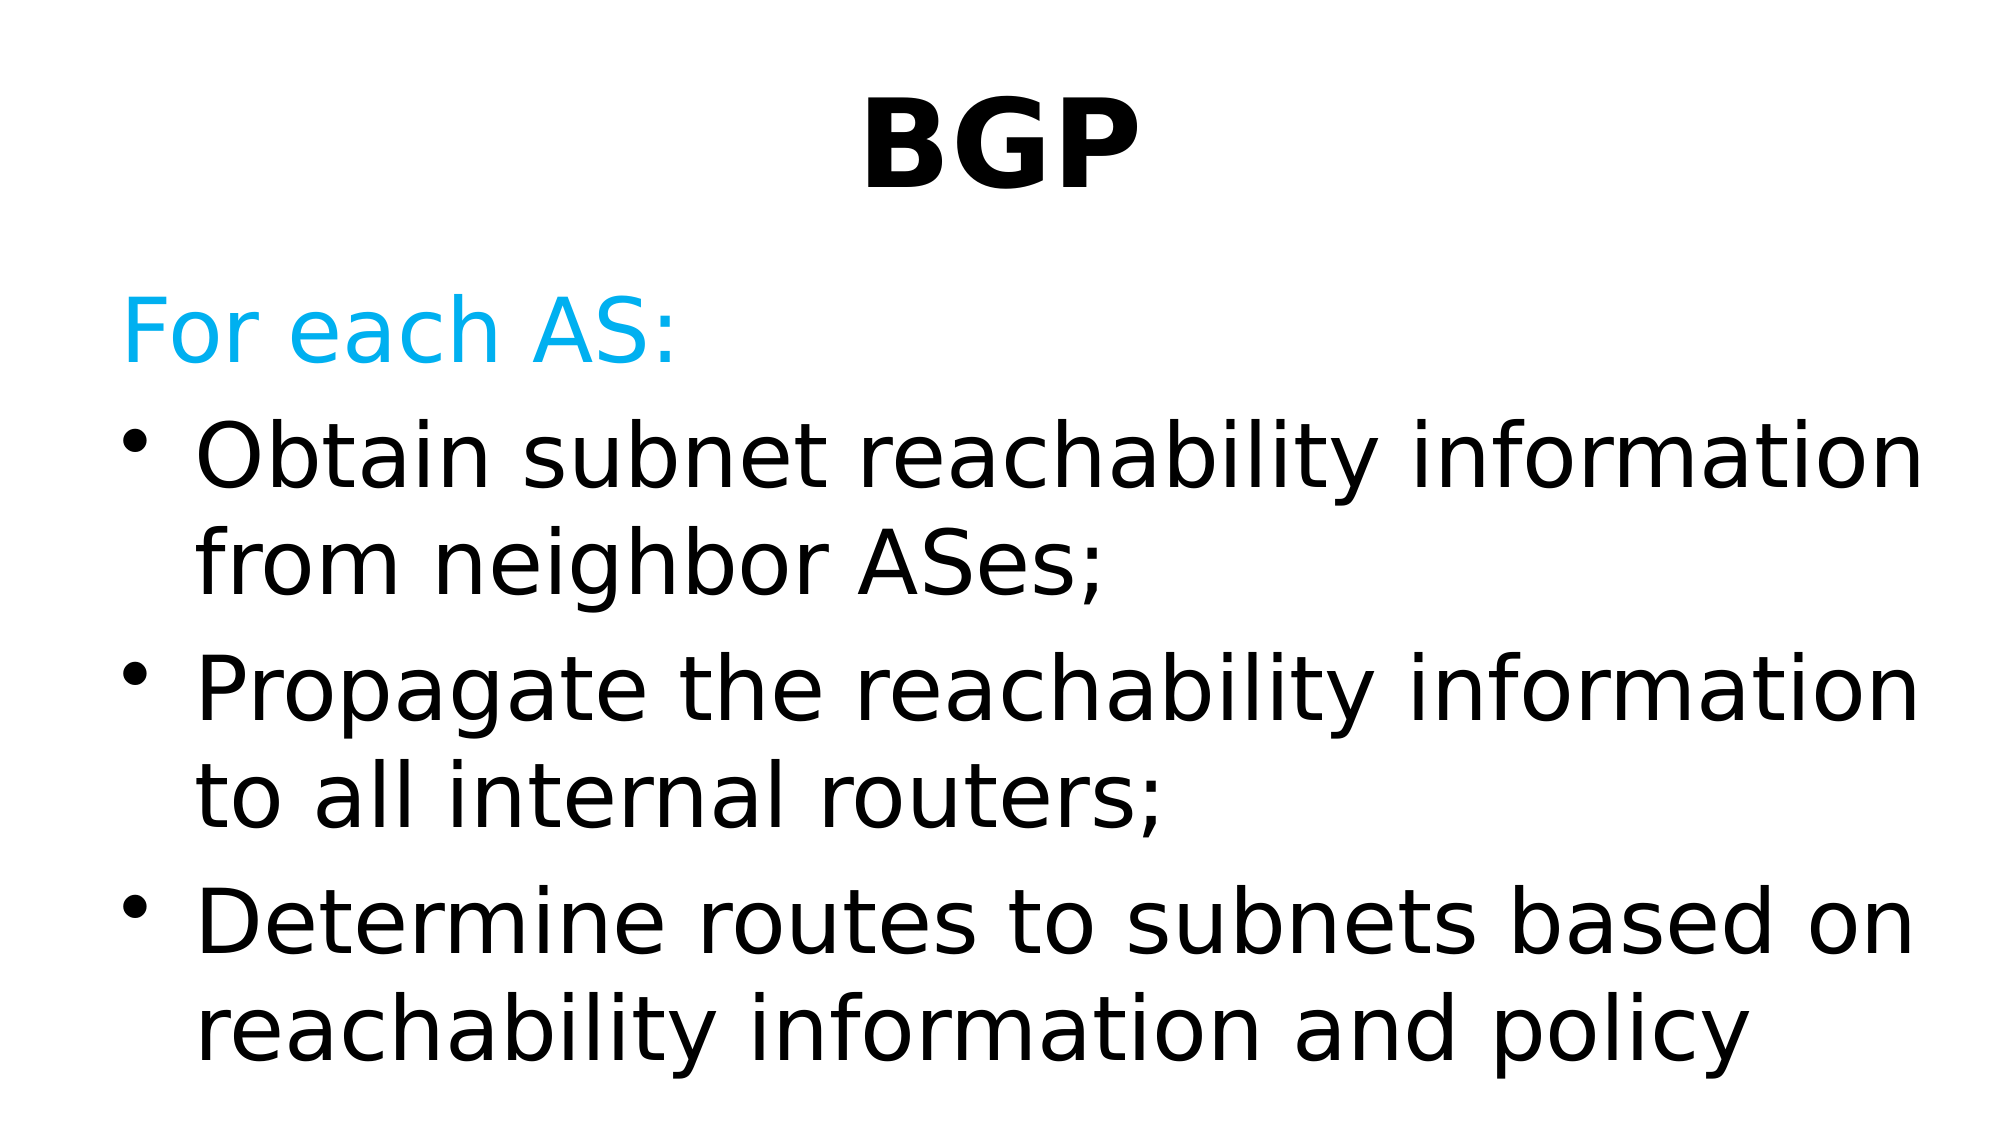

# BGP
For each AS:
Obtain subnet reachability information from neighbor ASes;
Propagate the reachability information to all internal routers;
Determine routes to subnets based on reachability information and policy